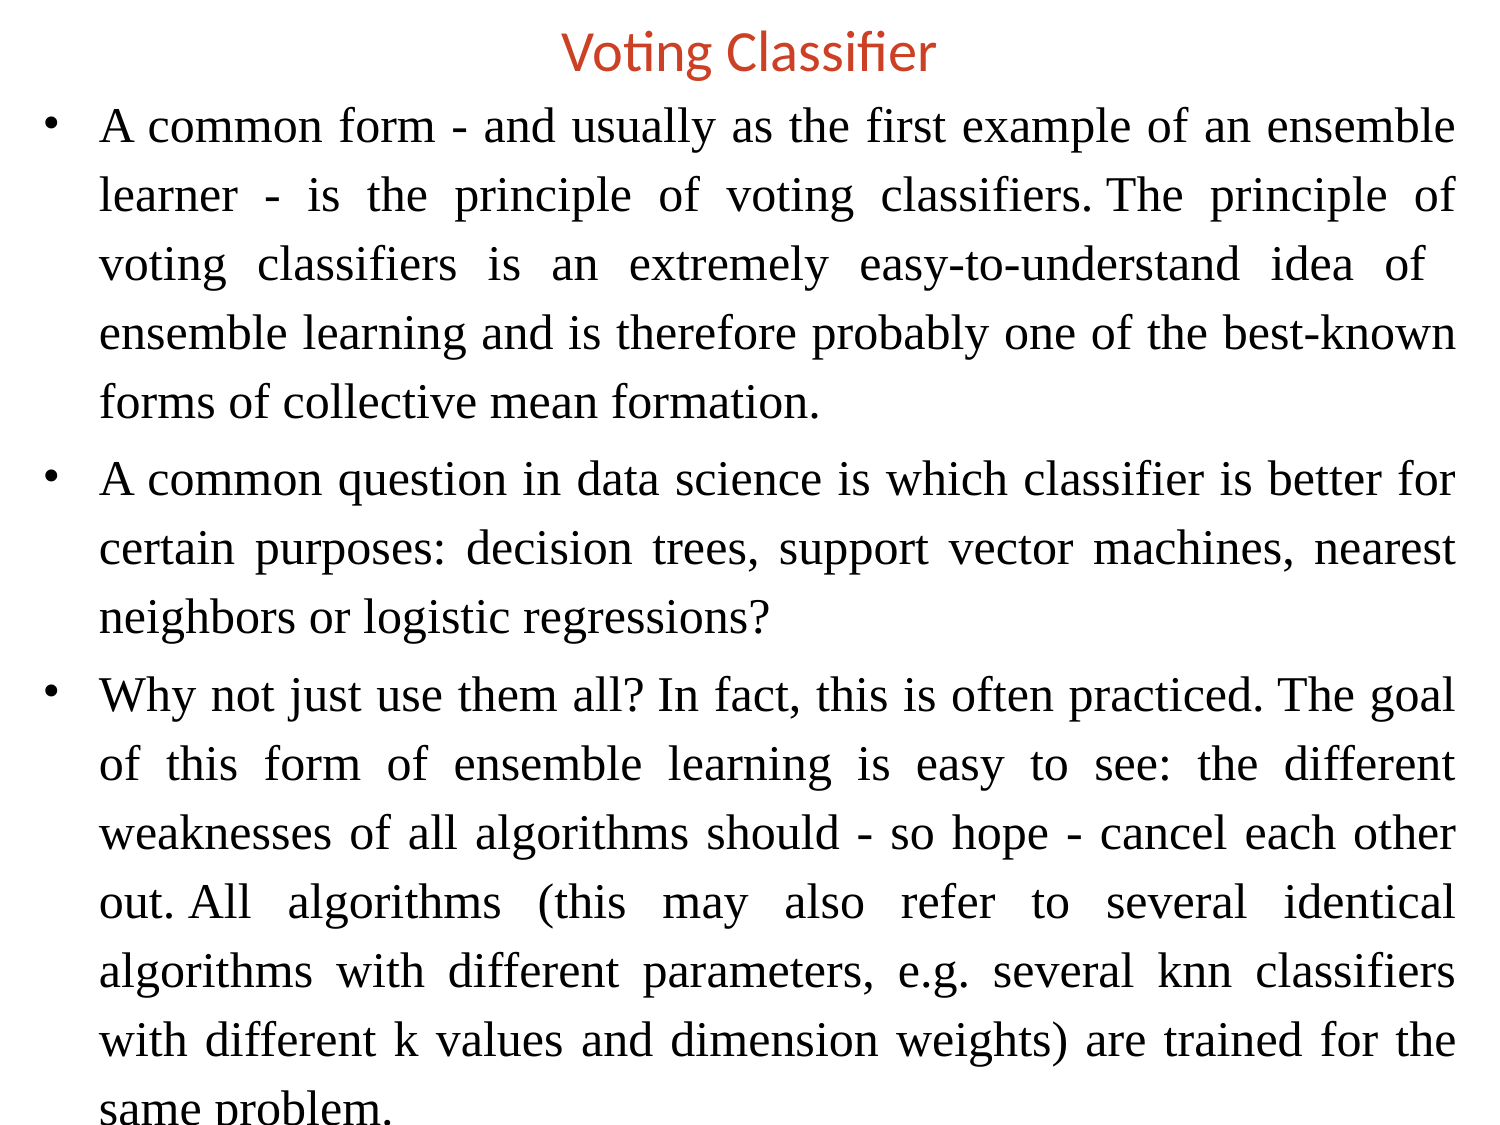

# Voting Classifier
A common form - and usually as the first example of an ensemble learner - is the principle of voting classifiers. The principle of voting classifiers is an extremely easy-to-understand idea of ​​ensemble learning and is therefore probably one of the best-known forms of collective mean formation.
A common question in data science is which classifier is better for certain purposes: decision trees, support vector machines, nearest neighbors or logistic regressions?
Why not just use them all? In fact, this is often practiced. The goal of this form of ensemble learning is easy to see: the different weaknesses of all algorithms should - so hope - cancel each other out. All algorithms (this may also refer to several identical algorithms with different parameters, e.g. several knn classifiers with different k values ​​and dimension weights) are trained for the same problem.